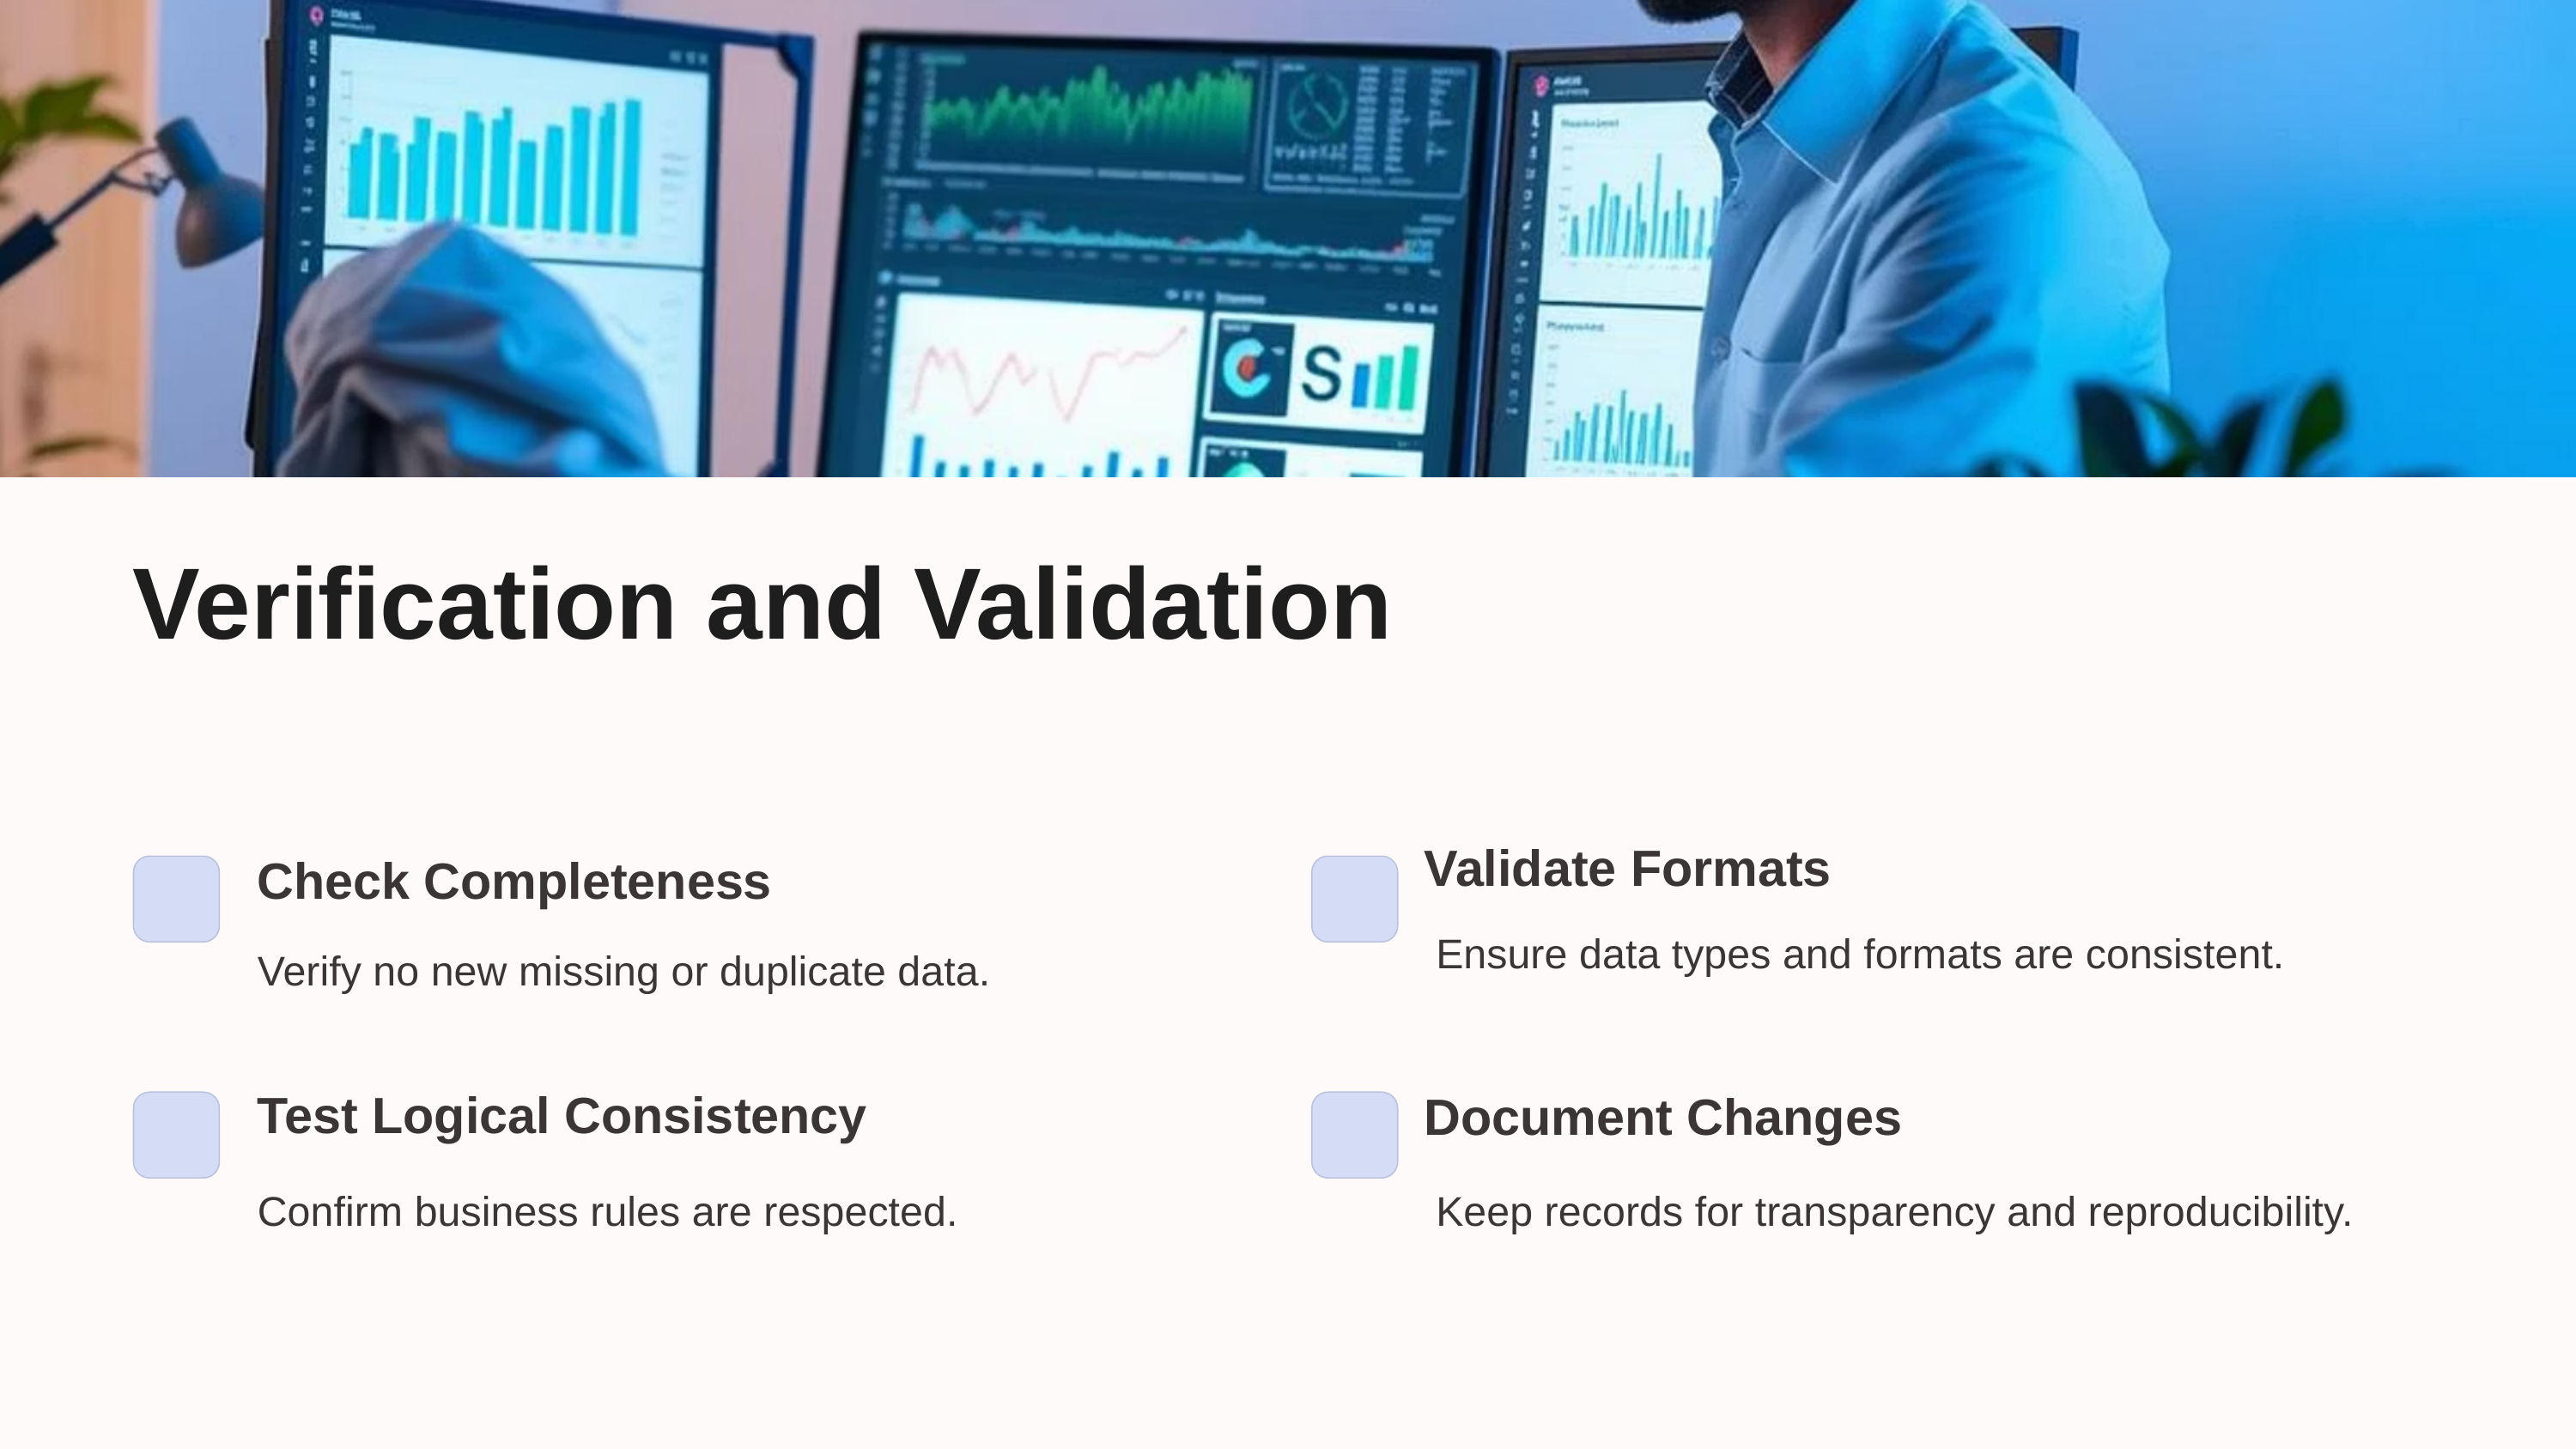

Verification and Validation

Validate Formats

Check Completeness

Ensure data types and formats are consistent.

Verify no new missing or duplicate data.

Test Logical Consistency

Document Changes

Keep records for transparency and reproducibility.

Confirm business rules are respected.